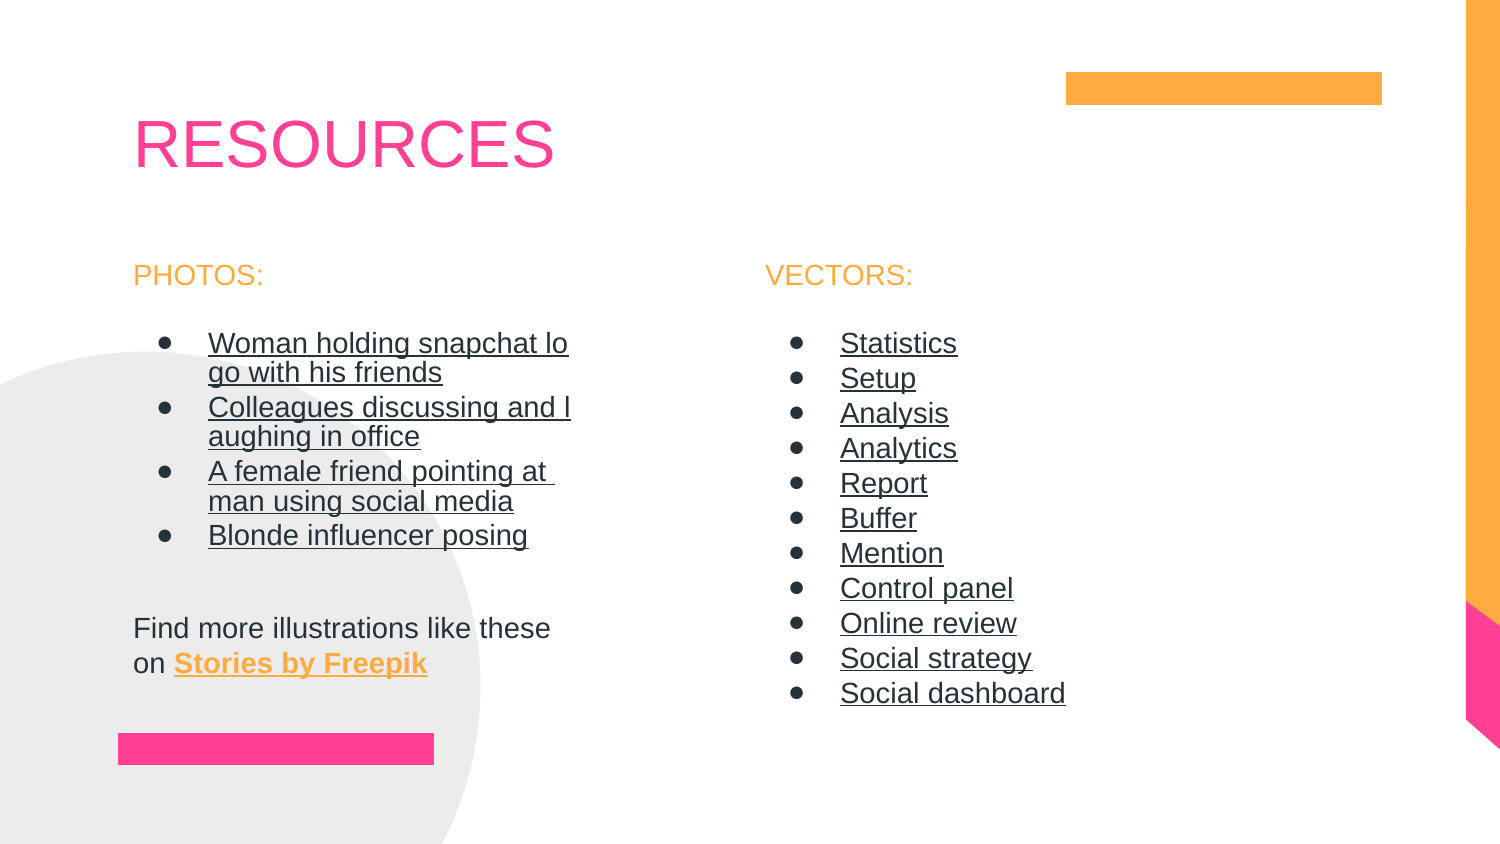

# RESOURCES
PHOTOS:
Woman holding snapchat logo with his friends
Colleagues discussing and laughing in office
A female friend pointing at man using social media
Blonde influencer posing

VECTORS:
Statistics
Setup
Analysis
Analytics
Report
Buffer
Mention
Control panel
Online review
Social strategy
Social dashboard

Find more illustrations like these on Stories by Freepik